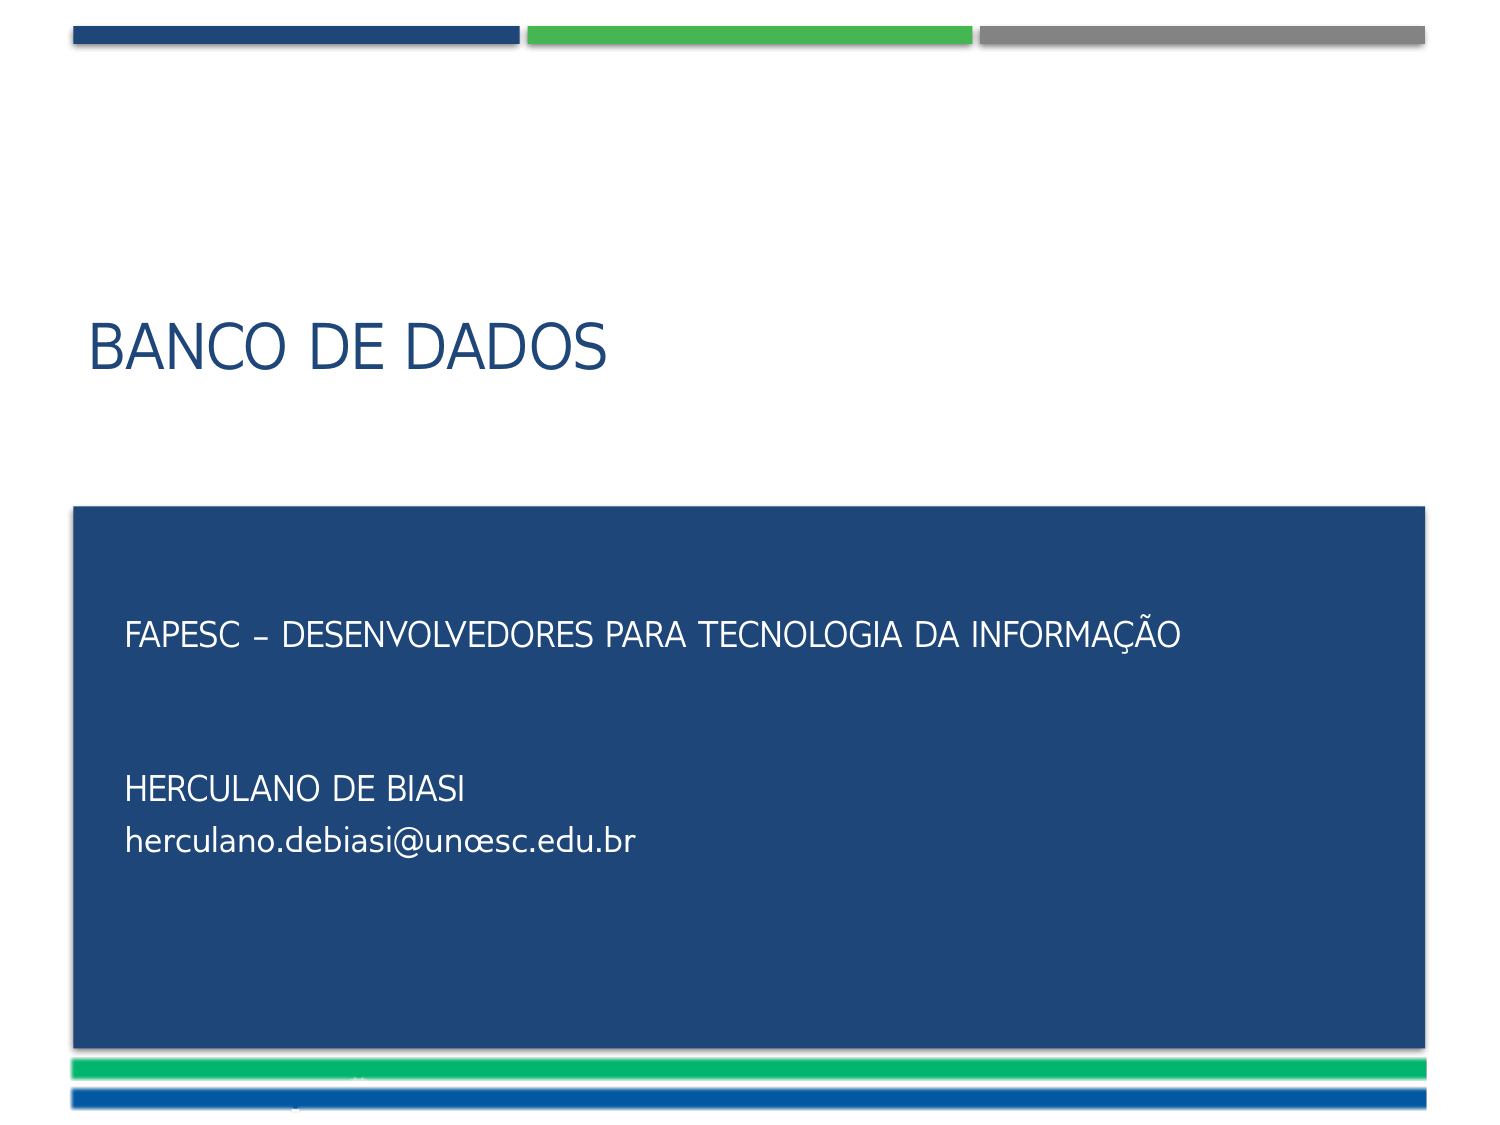

# Banco de Dados
FAPESC – DESENVOLVEDORES PARA TECNOLOGIA DA INFORMAÇÃO

Herculano De Biasi
herculano.debiasi@unoesc.edu.br